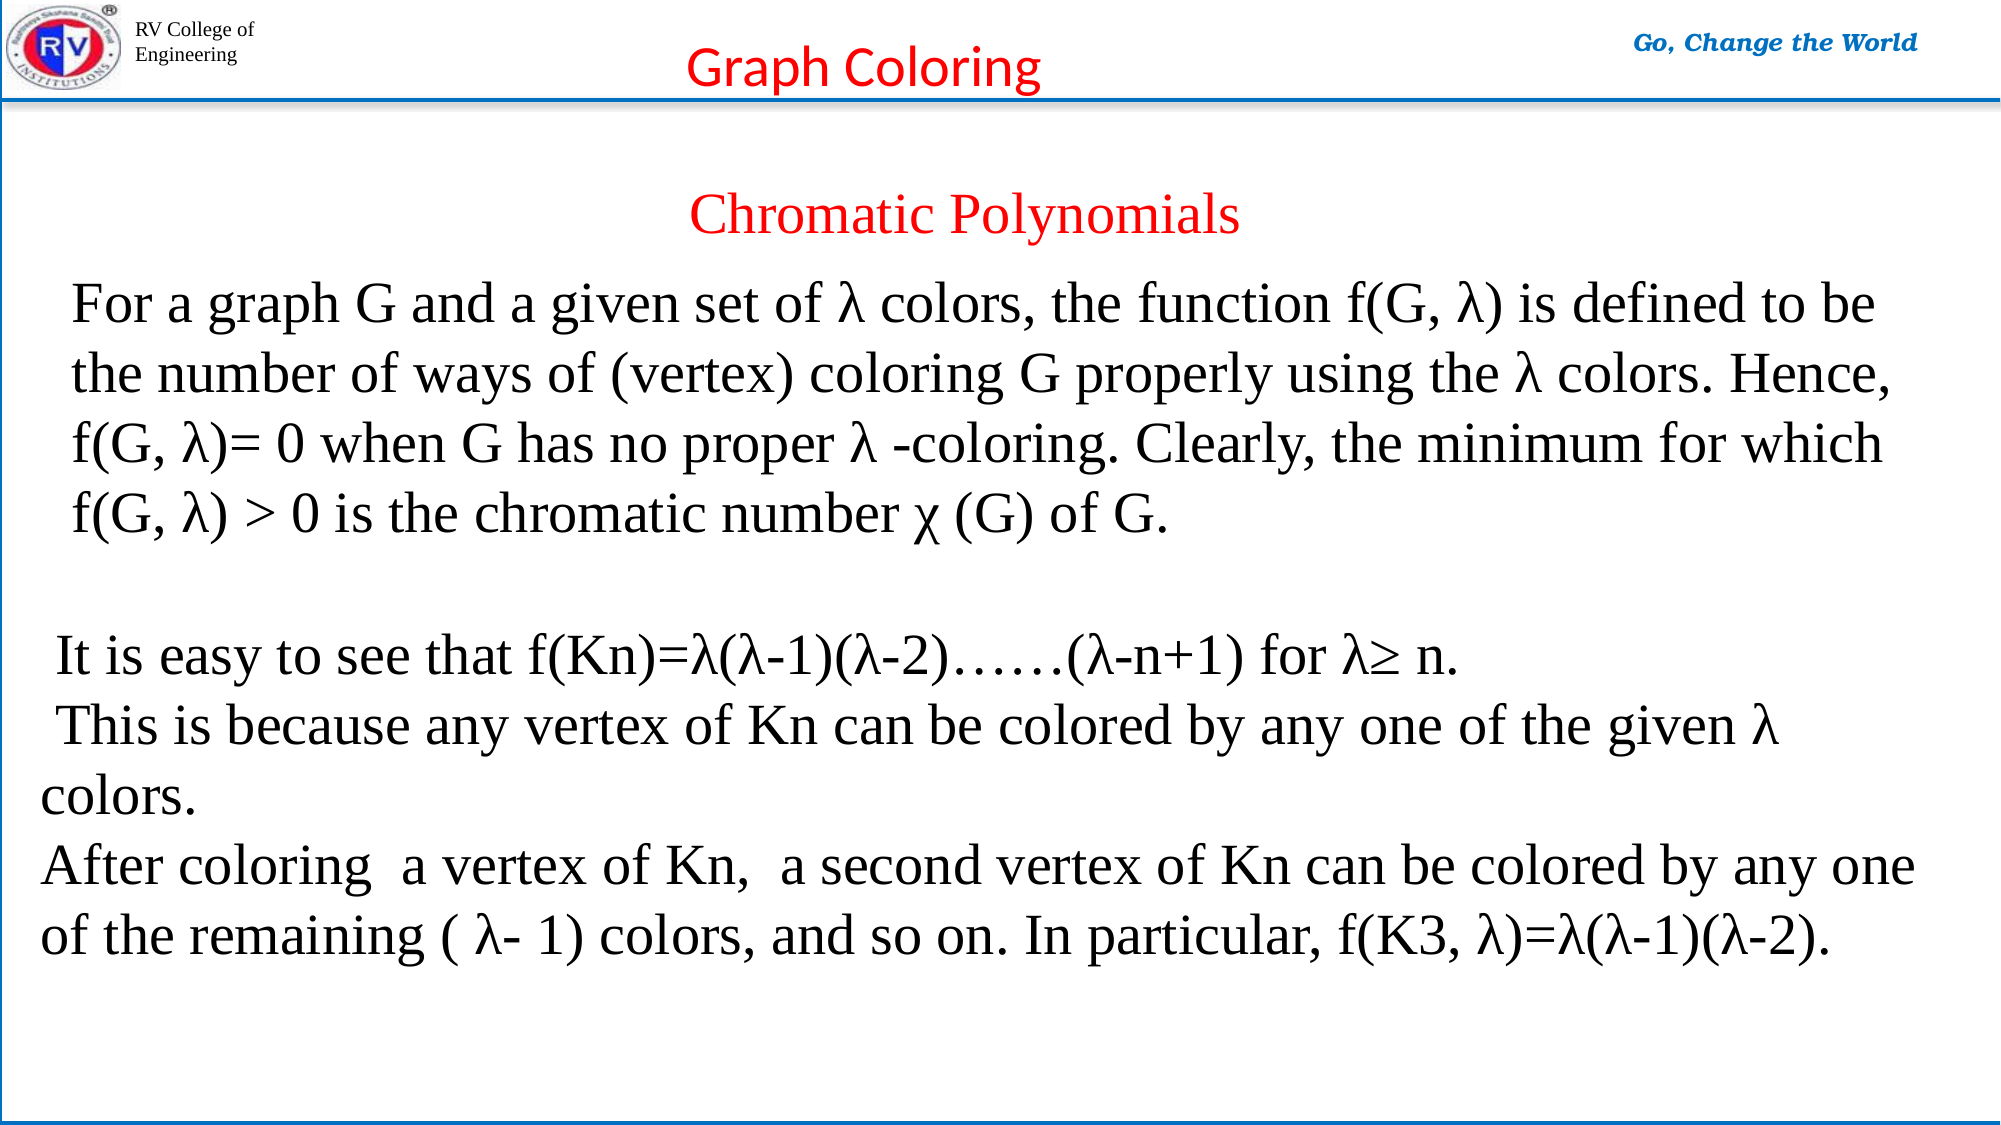

Graph Coloring
Chromatic Polynomials
For a graph G and a given set of λ colors, the function f(G, λ) is defined to be the number of ways of (vertex) coloring G properly using the λ colors. Hence, f(G, λ)= 0 when G has no proper λ -coloring. Clearly, the minimum for which f(G, λ) > 0 is the chromatic number χ (G) of G.
 It is easy to see that f(Kn)=λ(λ-1)(λ-2)……(λ-n+1) for λ≥ n.
 This is because any vertex of Kn can be colored by any one of the given λ colors.
After coloring  a vertex of Kn,  a second vertex of Kn can be colored by any one of the remaining ( λ- 1) colors, and so on. In particular, f(K3, λ)=λ(λ-1)(λ-2).